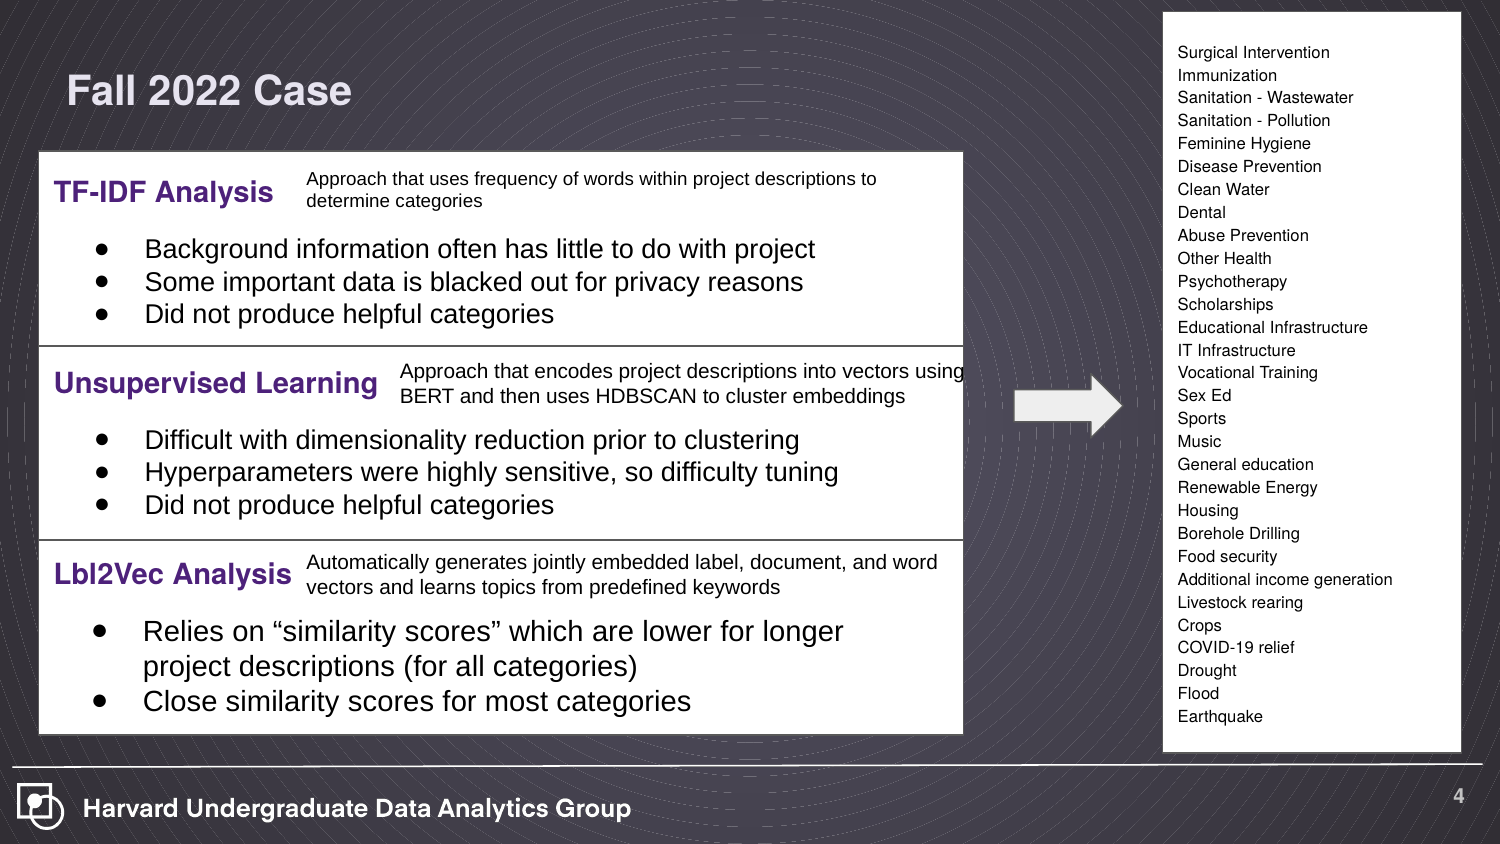

Surgical Intervention
Immunization
Sanitation - Wastewater
Sanitation - Pollution
Feminine Hygiene
Disease Prevention
Clean Water
Dental
Abuse Prevention
Other Health
Psychotherapy
Scholarships
Educational Infrastructure
IT Infrastructure
Vocational Training
Sex Ed
Sports
Music
General education
Renewable Energy
Housing
Borehole Drilling
Food security
Additional income generation
Livestock rearing
Crops
COVID-19 relief
Drought
Flood
Earthquake
# Fall 2022 Case

Approach that uses frequency of words within project descriptions to determine categories
TF-IDF Analysis
Background information often has little to do with project
Some important data is blacked out for privacy reasons
Did not produce helpful categories
Approach that encodes project descriptions into vectors using BERT and then uses HDBSCAN to cluster embeddings

Unsupervised Learning

Difficult with dimensionality reduction prior to clustering
Hyperparameters were highly sensitive, so difficulty tuning
Did not produce helpful categories
Automatically generates jointly embedded label, document, and word vectors and learns topics from predefined keywords

Lbl2Vec Analysis
Relies on “similarity scores” which are lower for longer project descriptions (for all categories)
Close similarity scores for most categories
4